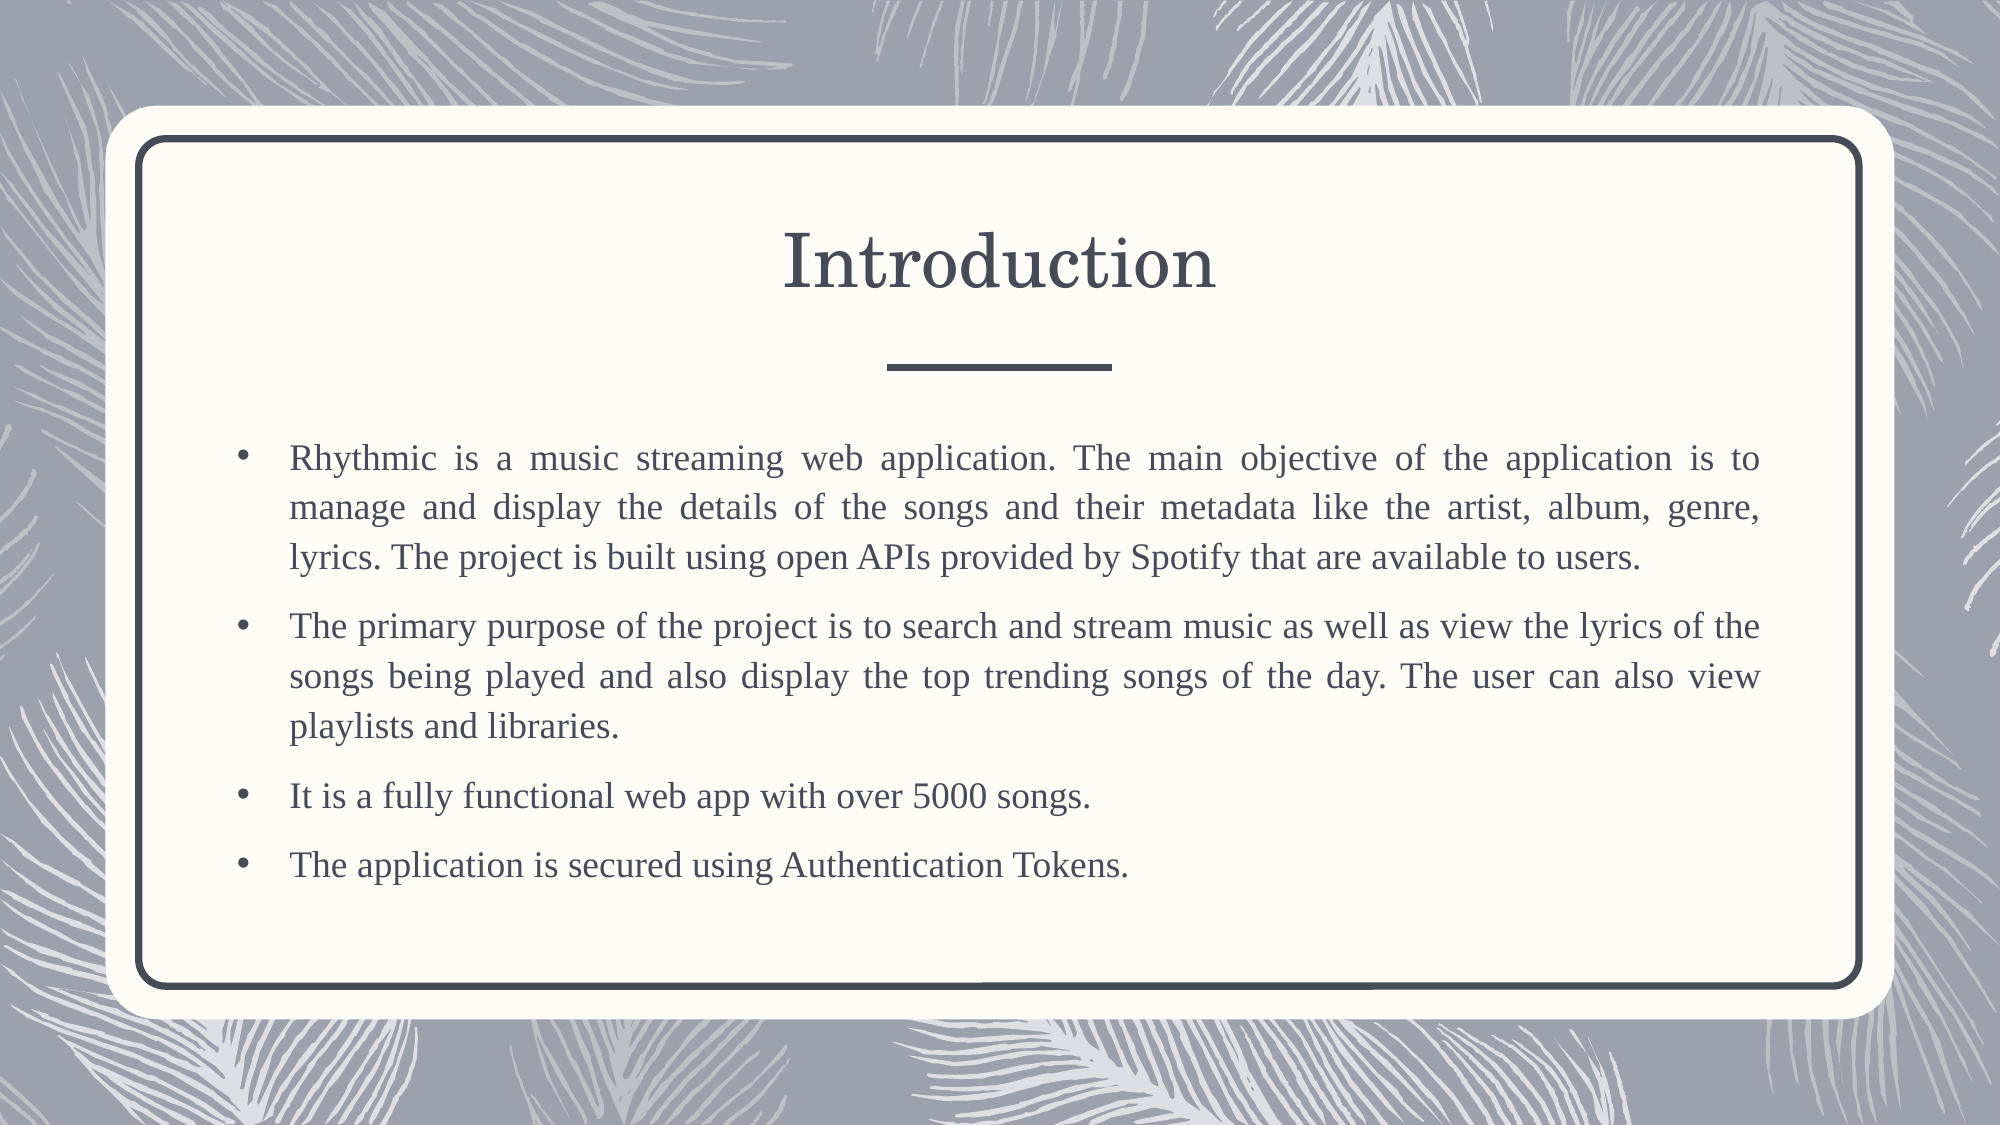

# Introduction
Rhythmic is a music streaming web application. The main objective of the application is to manage and display the details of the songs and their metadata like the artist, album, genre, lyrics. The project is built using open APIs provided by Spotify that are available to users.
The primary purpose of the project is to search and stream music as well as view the lyrics of the songs being played and also display the top trending songs of the day. The user can also view playlists and libraries.
It is a fully functional web app with over 5000 songs.
The application is secured using Authentication Tokens.